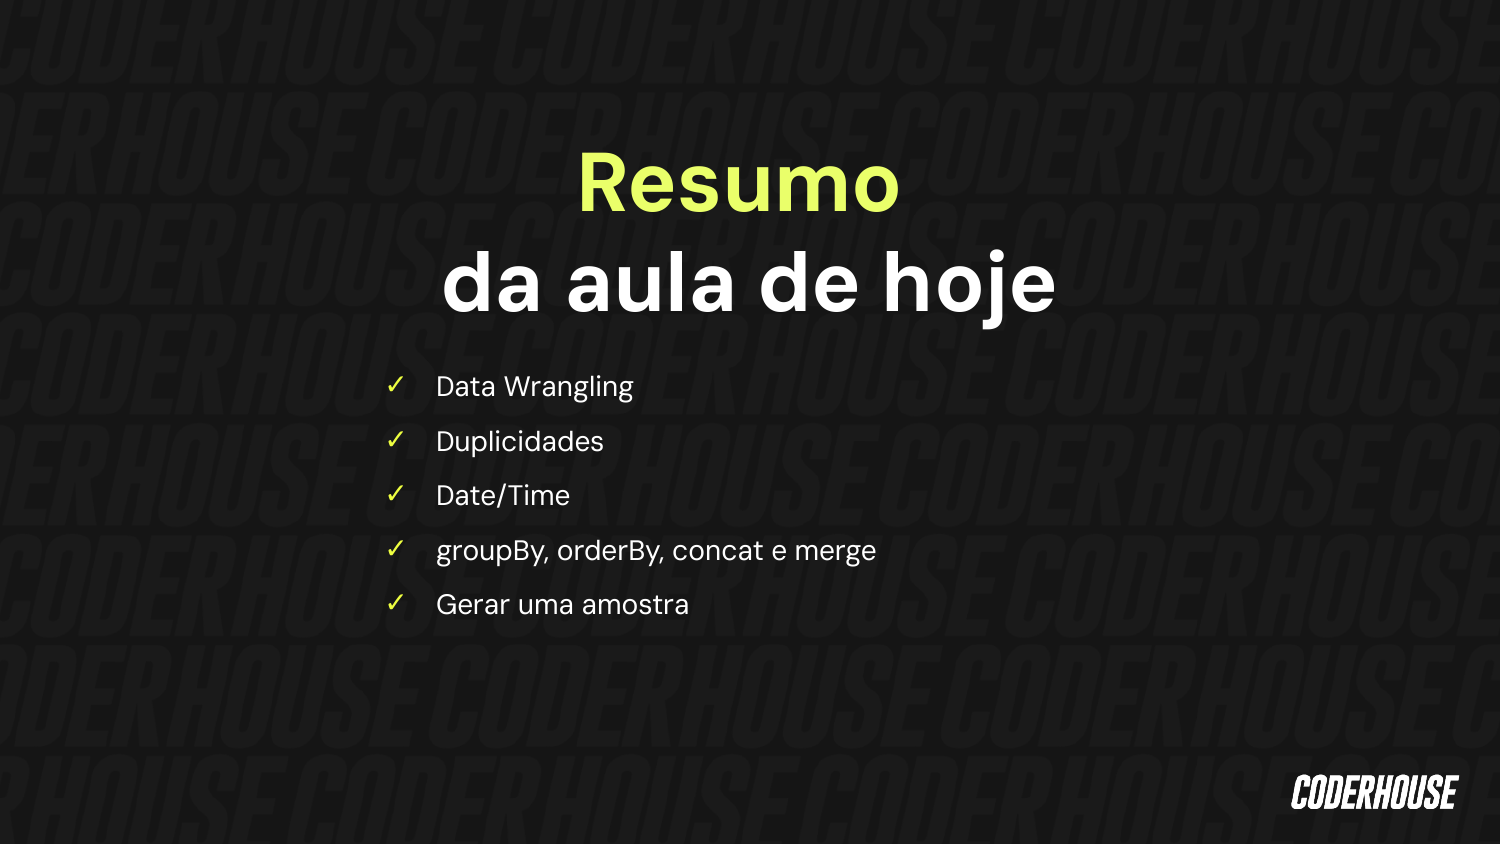

Resumo
da aula de hoje
Data Wrangling
Duplicidades
Date/Time
groupBy, orderBy, concat e merge
Gerar uma amostra